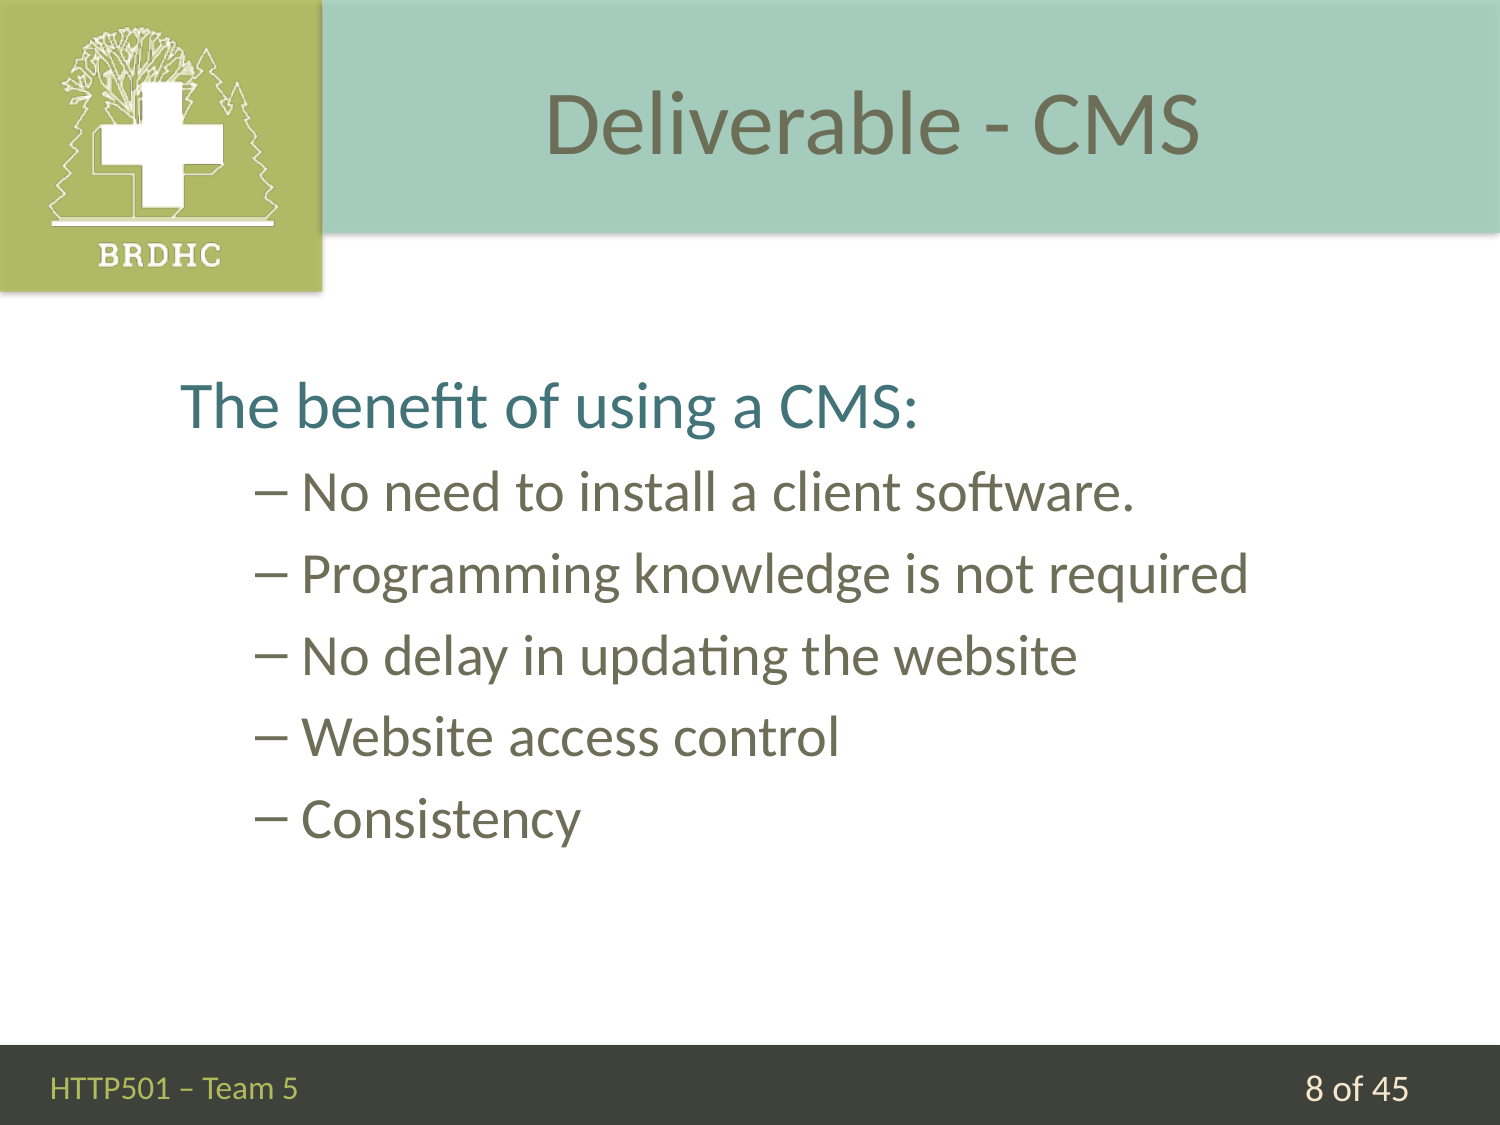

# Deliverable - CMS
The benefit of using a CMS:
No need to install a client software.
Programming knowledge is not required
No delay in updating the website
Website access control
Consistency

HTTP501 – Team 5